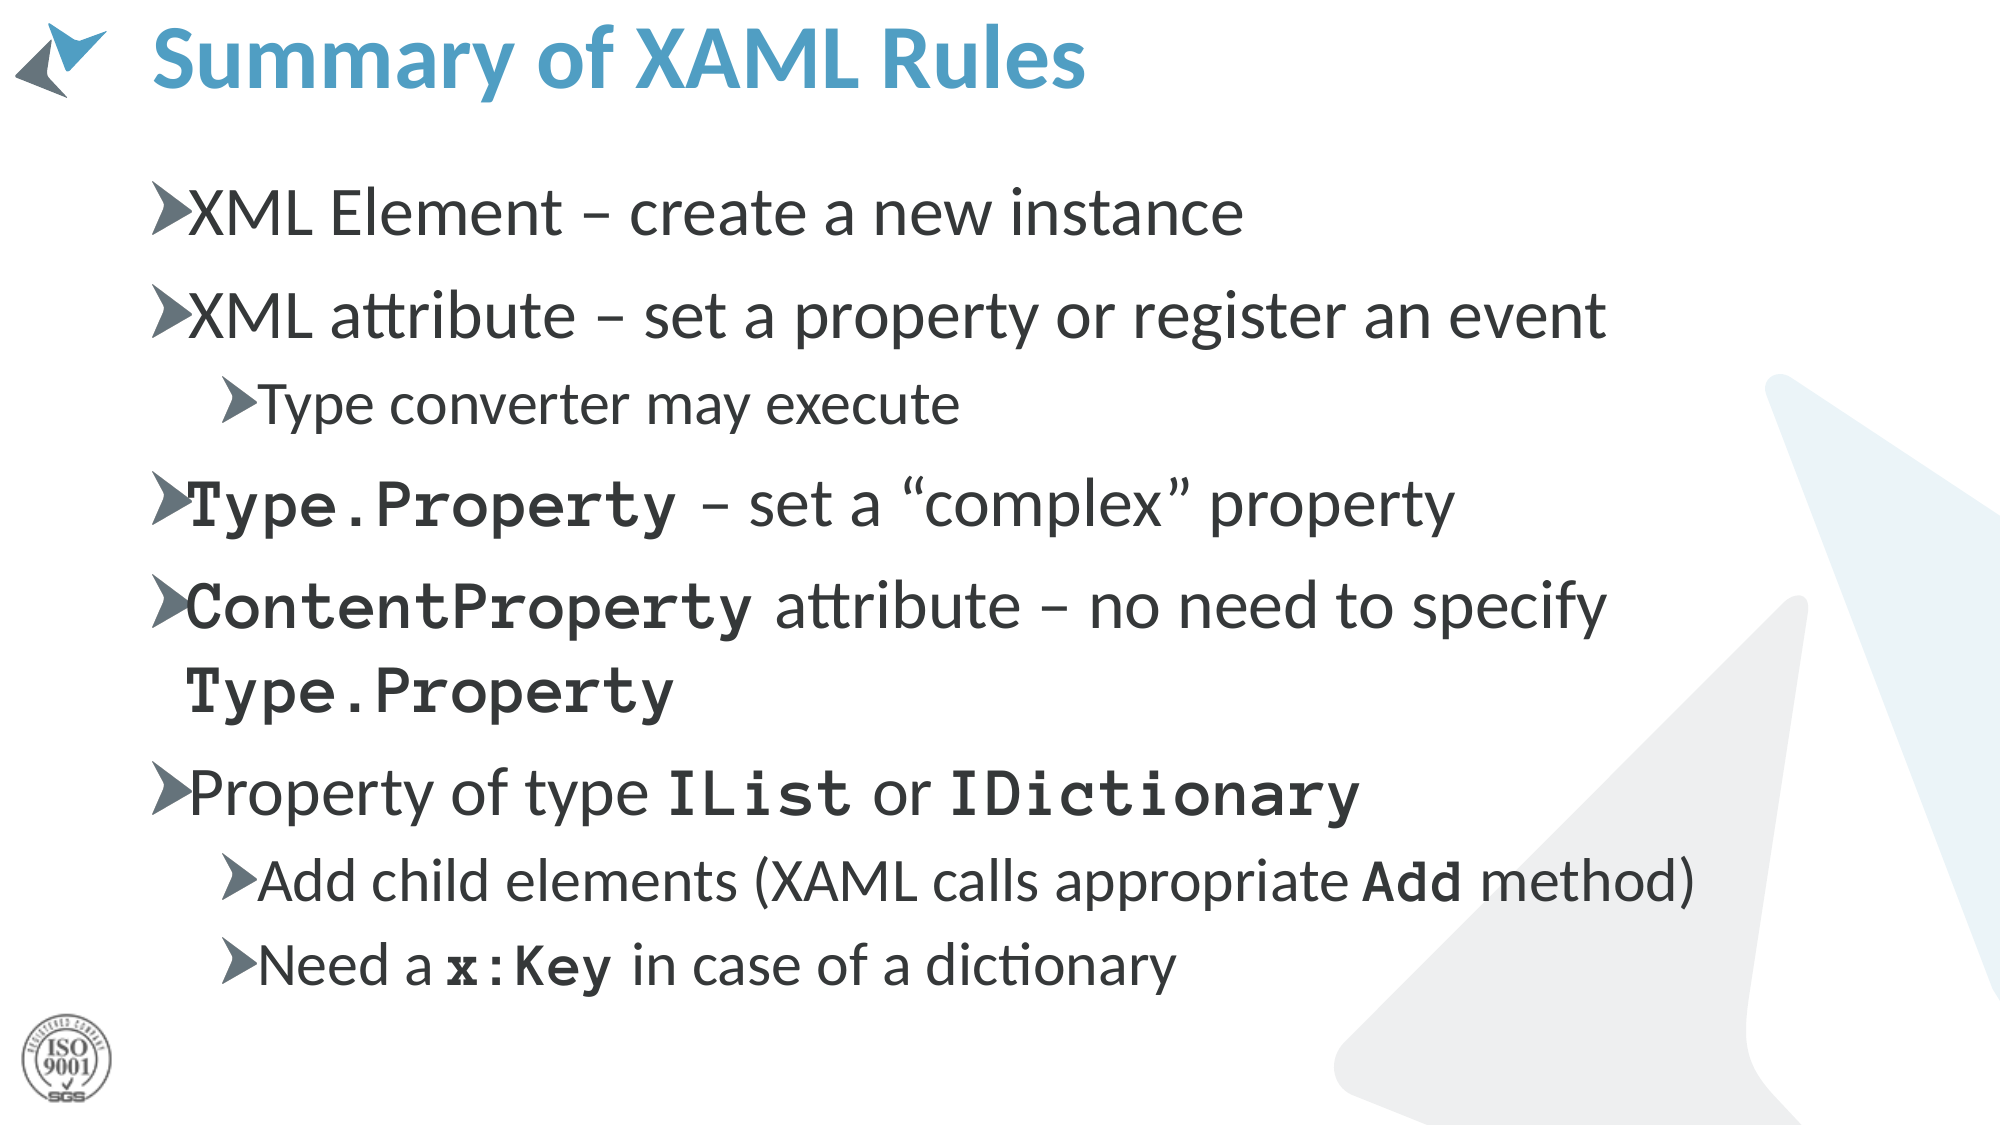

# Summary of XAML Rules
XML Element – create a new instance
XML attribute – set a property or register an event
Type converter may execute
Type.Property – set a “complex” property
ContentProperty attribute – no need to specify Type.Property
Property of type IList or IDictionary
Add child elements (XAML calls appropriate Add method)
Need a x:Key in case of a dictionary